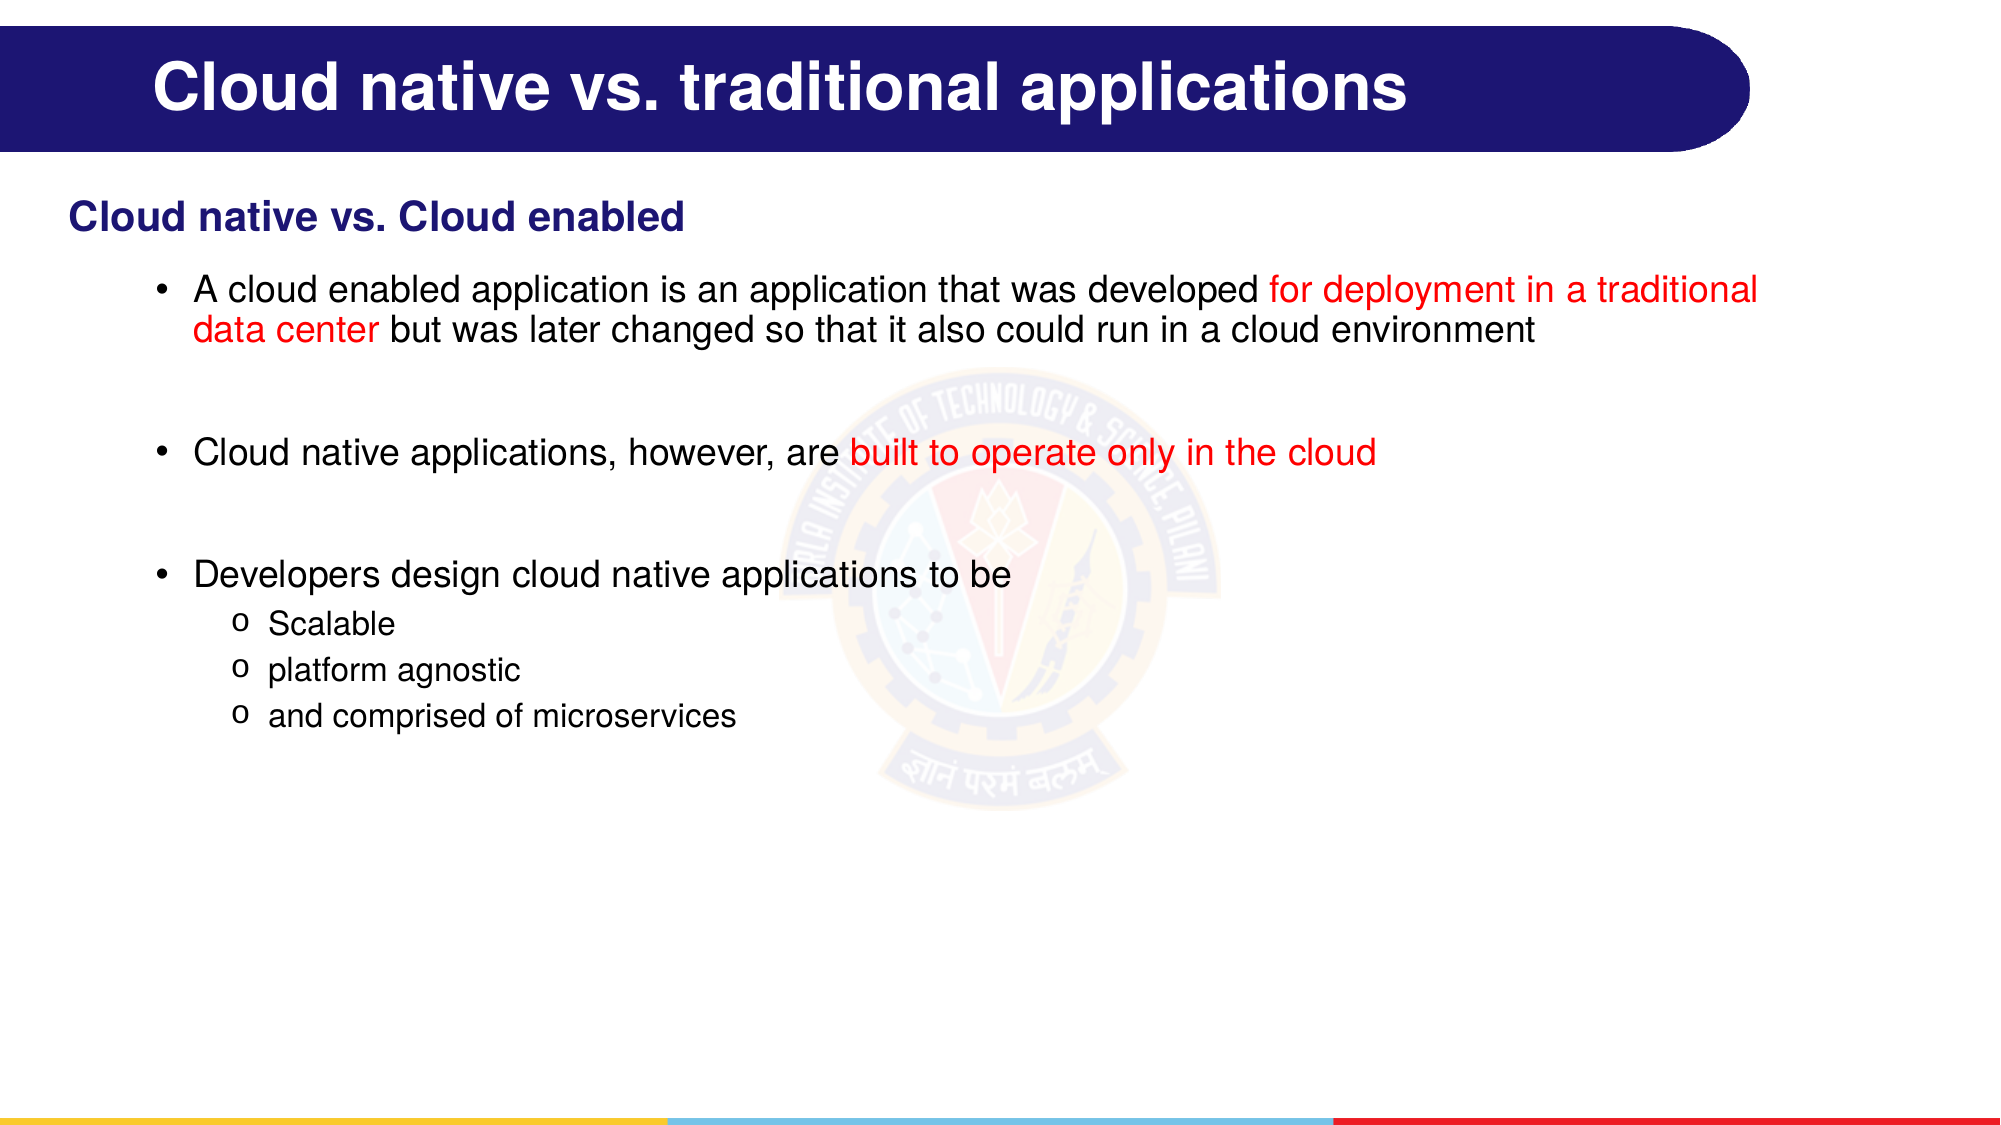

# Cloud native vs. traditional applications
Cloud native vs. Cloud enabled
A cloud enabled application is an application that was developed for deployment in a traditional data center but was later changed so that it also could run in a cloud environment

Cloud native applications, however, are built to operate only in the cloud

Developers design cloud native applications to be
Scalable
platform agnostic
and comprised of microservices